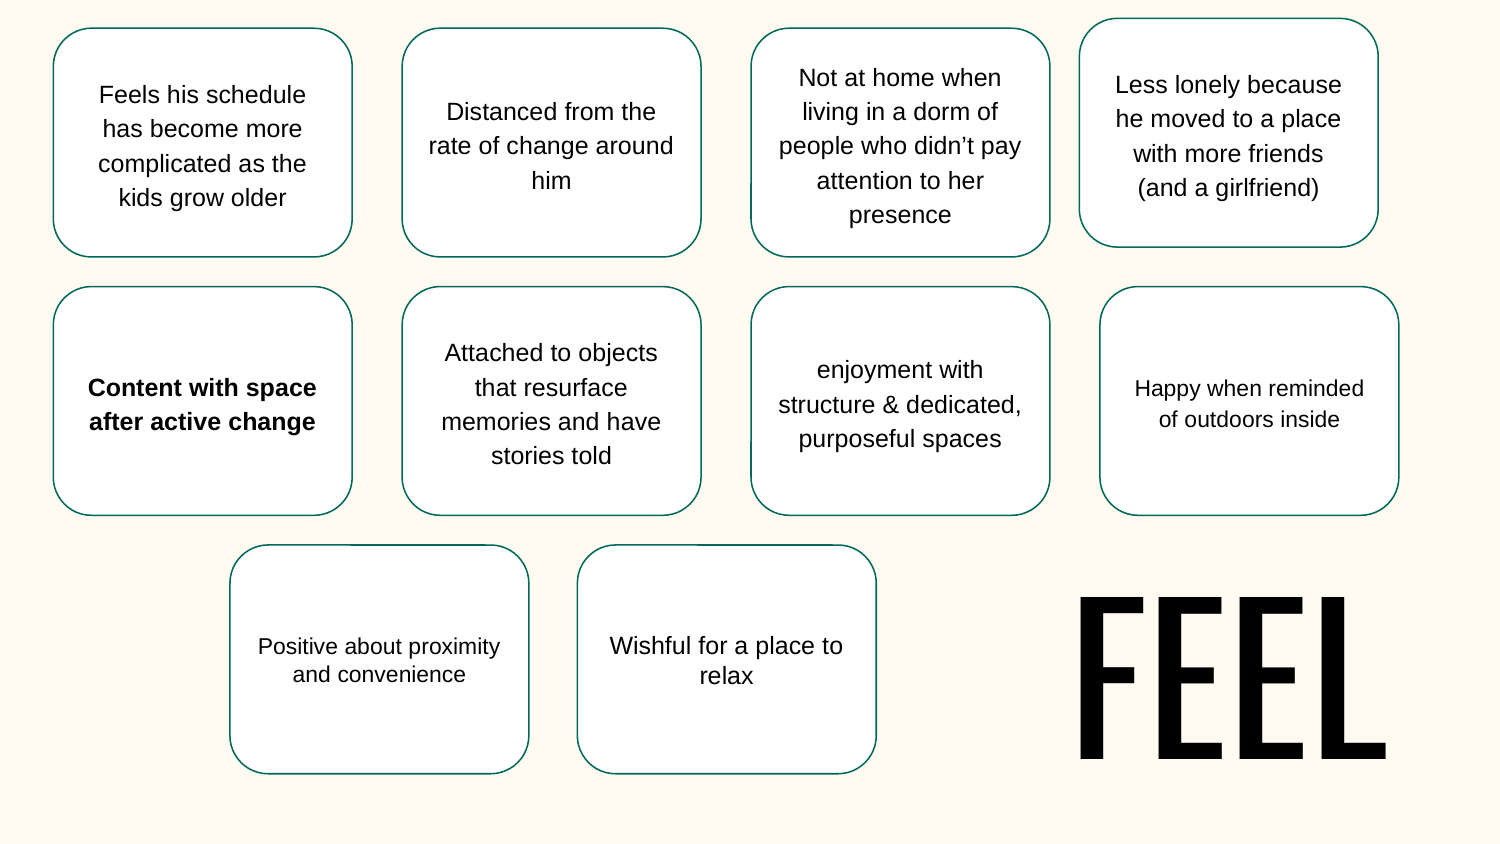

Less lonely because he moved to a place with more friends (and a girlfriend)
Feels his schedule has become more complicated as the kids grow older
Distanced from the rate of change around him
Not at home when living in a dorm of people who didn’t pay attention to her presence
Content with space after active change
Attached to objects that resurface memories and have stories told
enjoyment with structure & dedicated, purposeful spaces
Happy when reminded of outdoors inside
Positive about proximity and convenience
Wishful for a place to relax
FEEL